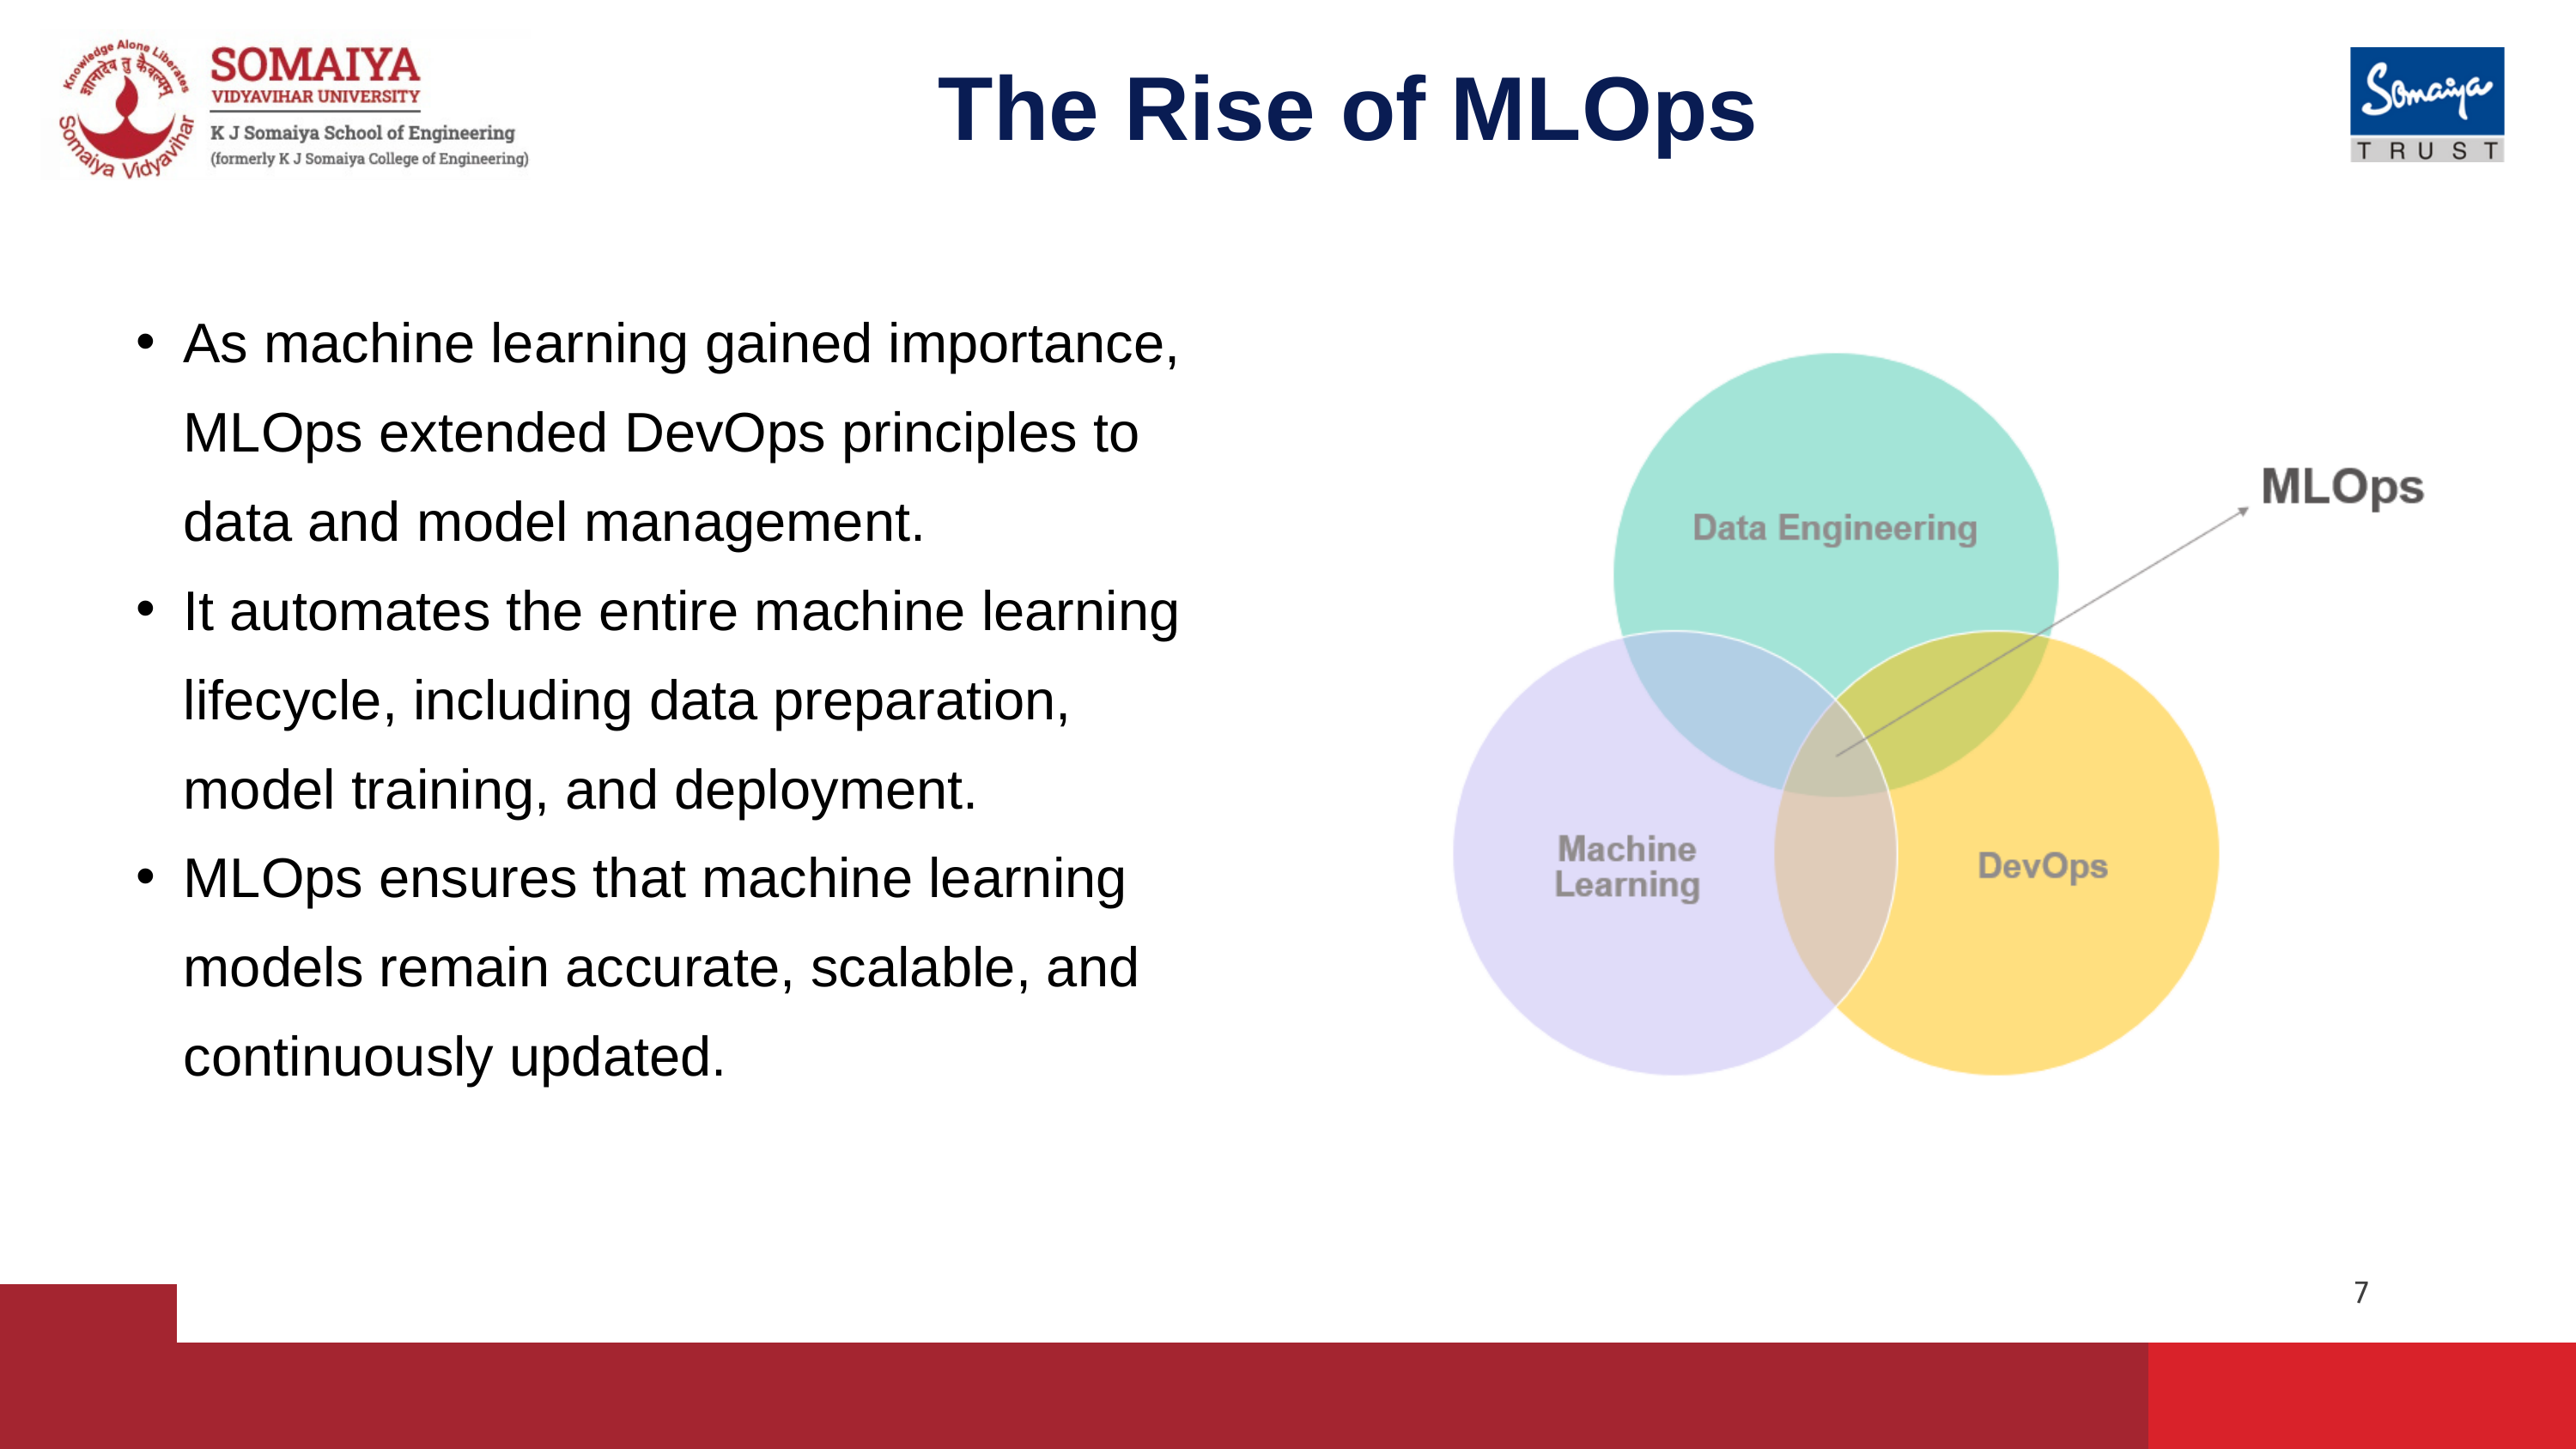

The Rise of MLOps

As machine learning gained importance, MLOps extended DevOps principles to data and model management.
It automates the entire machine learning lifecycle, including data preparation, model training, and deployment.
MLOps ensures that machine learning models remain accurate, scalable, and continuously updated.

7